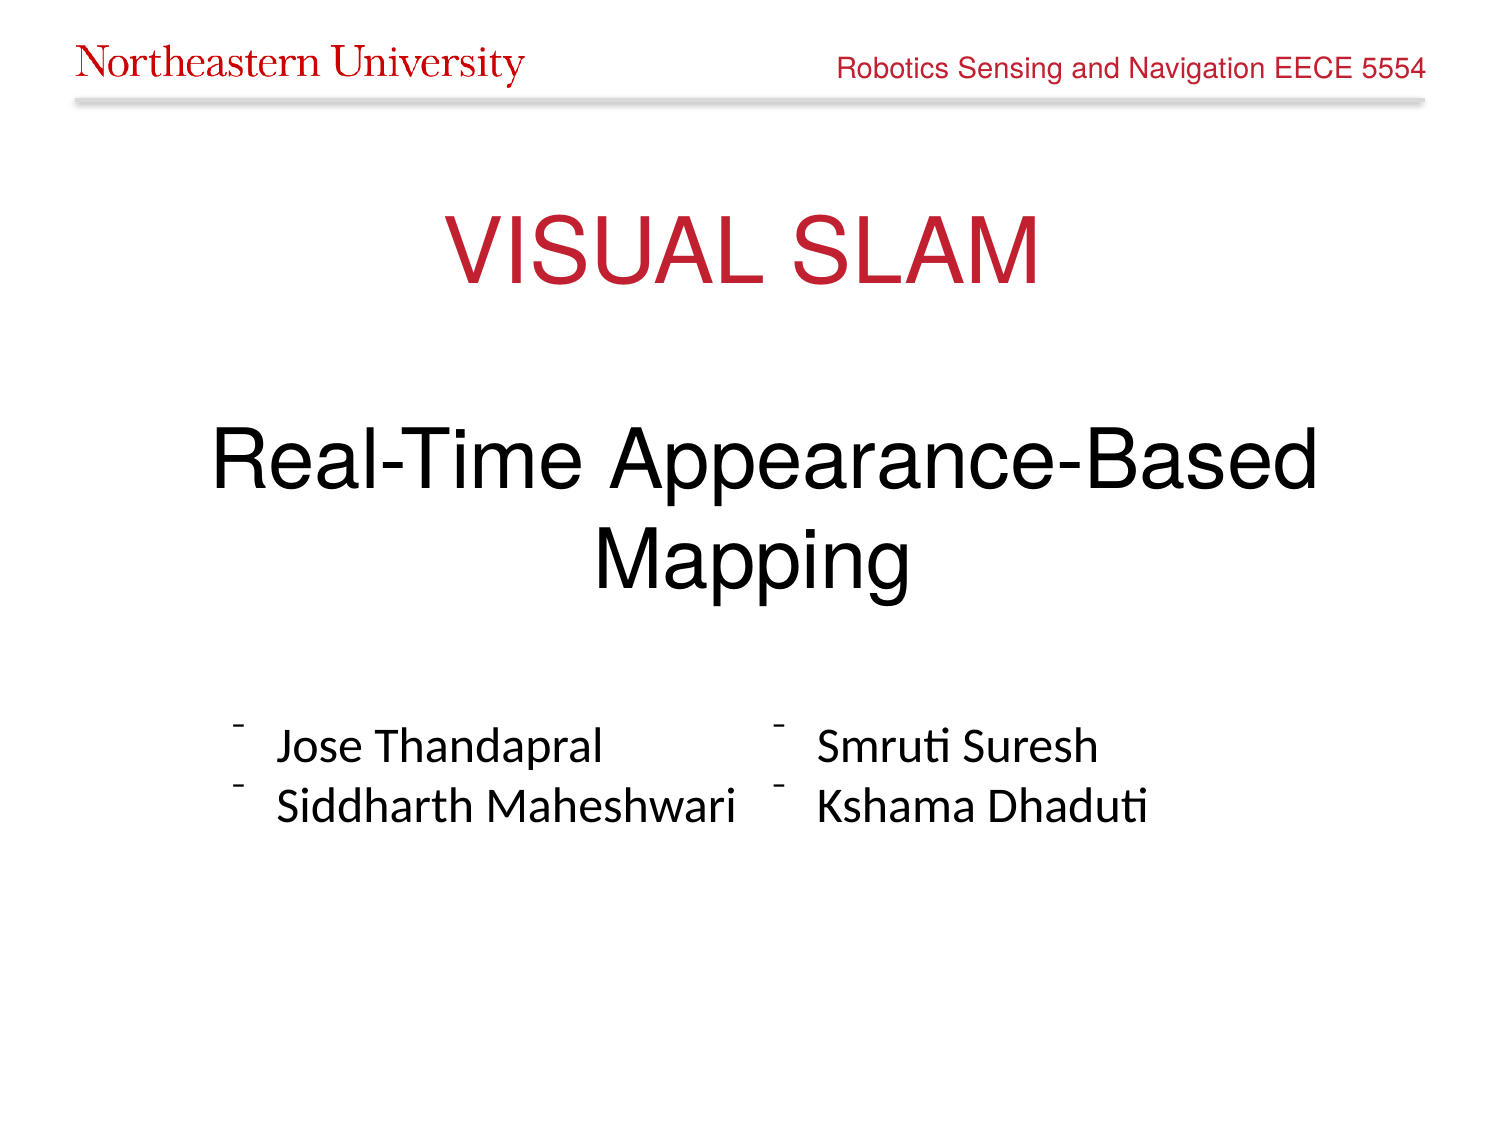

Robotics Sensing and Navigation EECE 5554

# VISUAL SLAM
Real-Time Appearance-Based Mapping
Jose Thandapral
Siddharth Maheshwari

Smruti Suresh
Kshama Dhaduti